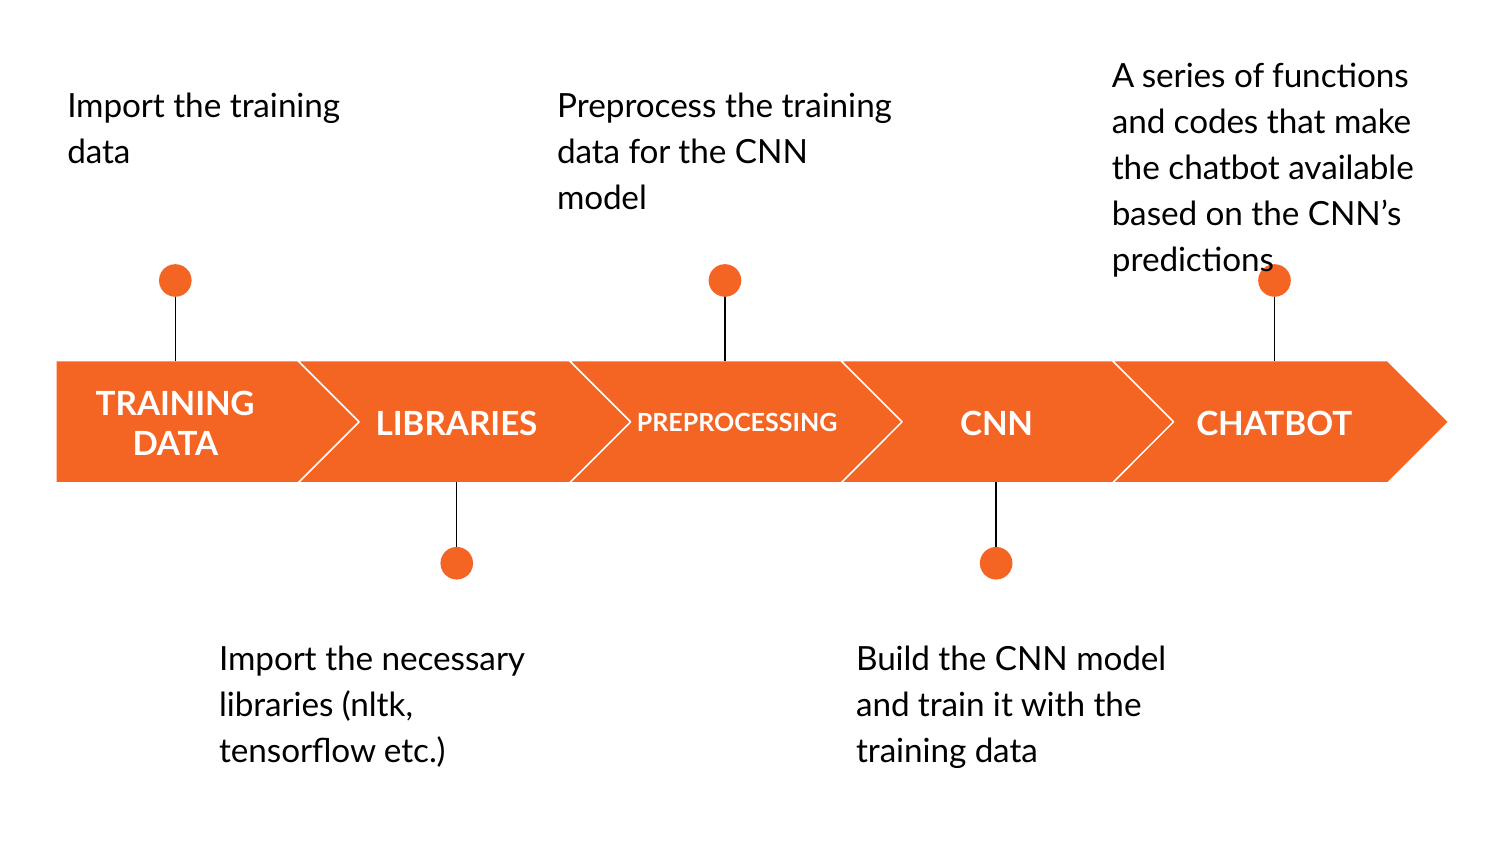

A series of functions and codes that make the chatbot available based on the CNN’s predictions
Import the training data
Preprocess the training data for the CNN model

TRAINING
DATA
LIBRARIES
PREPROCESSING
CNN
CHATBOT

Import the necessary libraries (nltk, tensorflow etc.)
Build the CNN model and train it with the training data